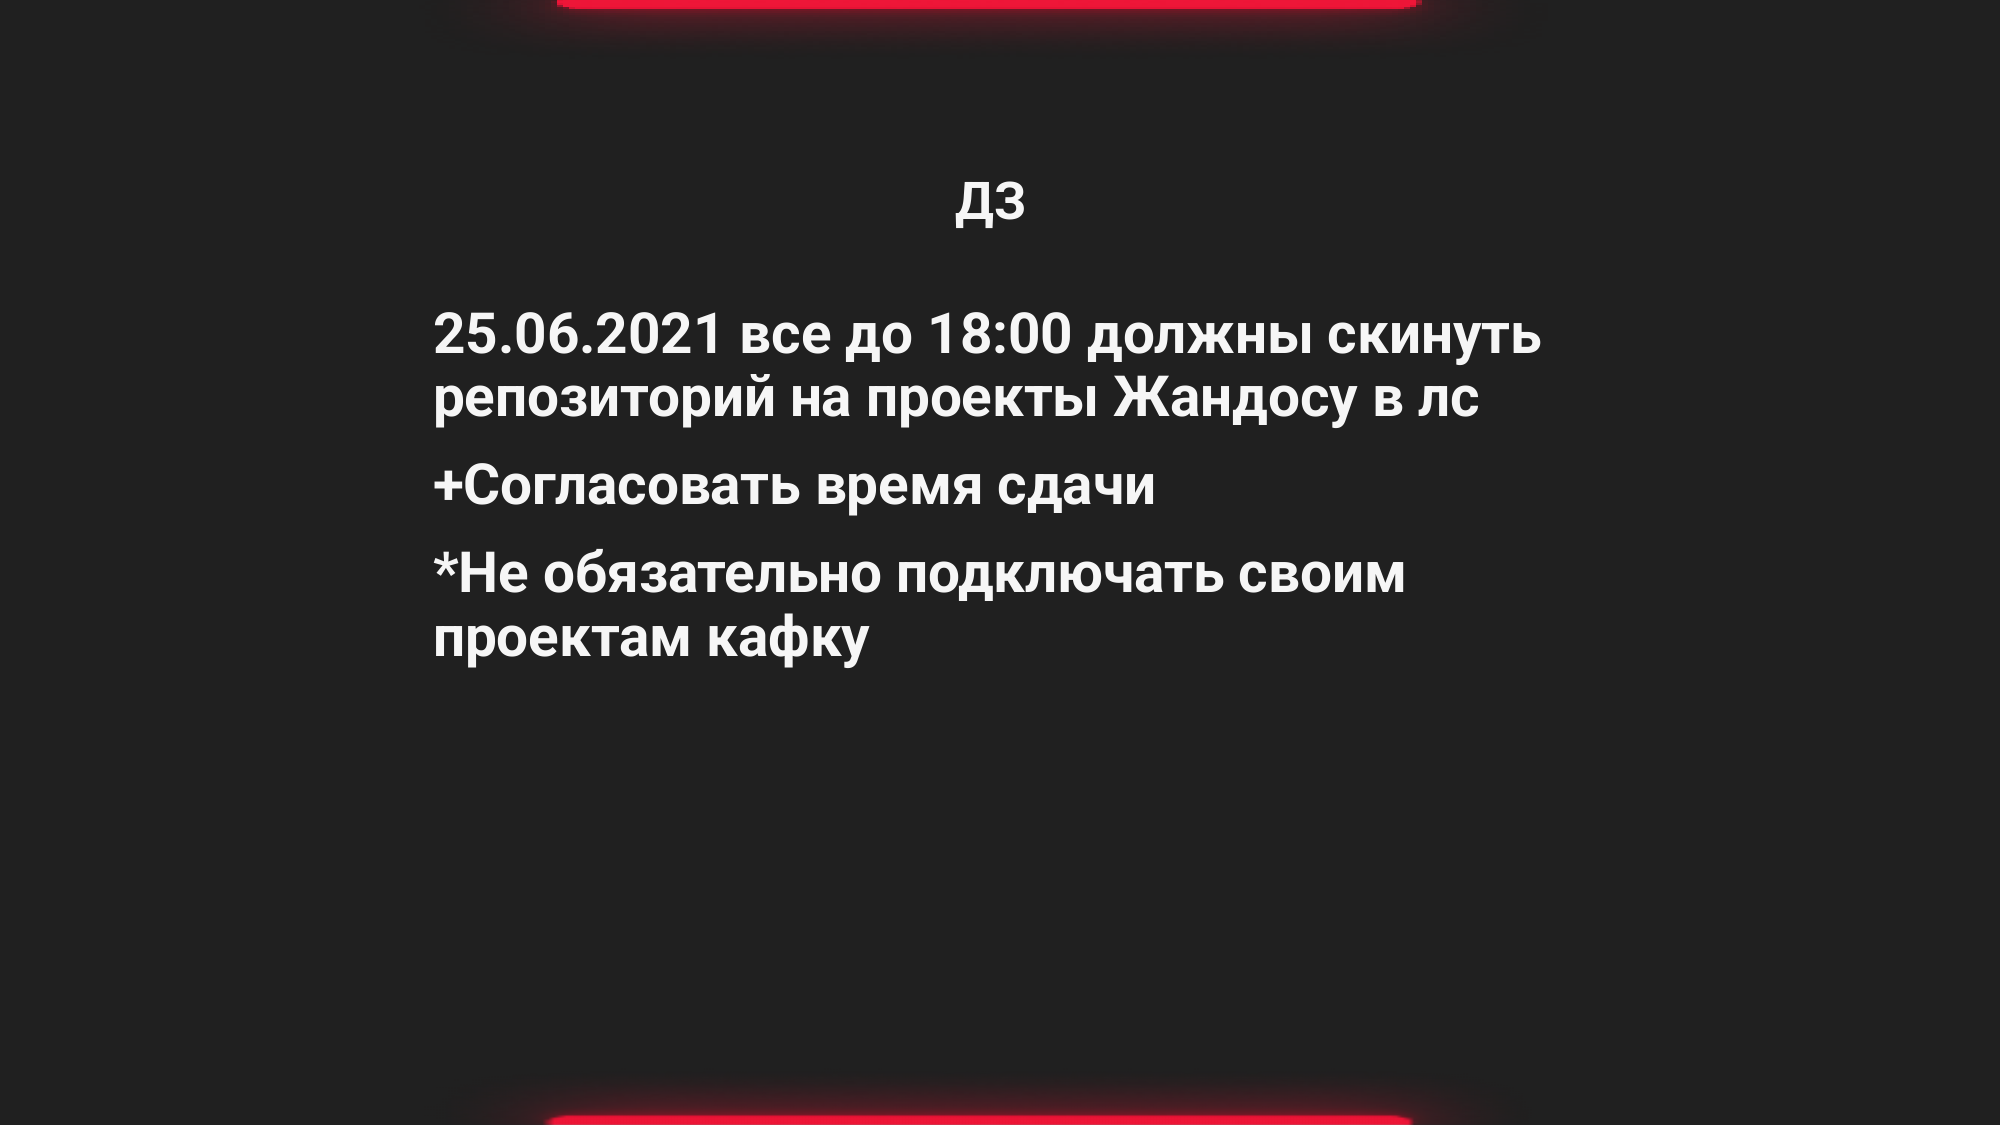

ДЗ

25.06.2021 все до 18:00 должны скинуть репозиторий на проекты Жандосу в лс
+Согласовать время сдачи
*Не обязательно подключать своим проектам кафку